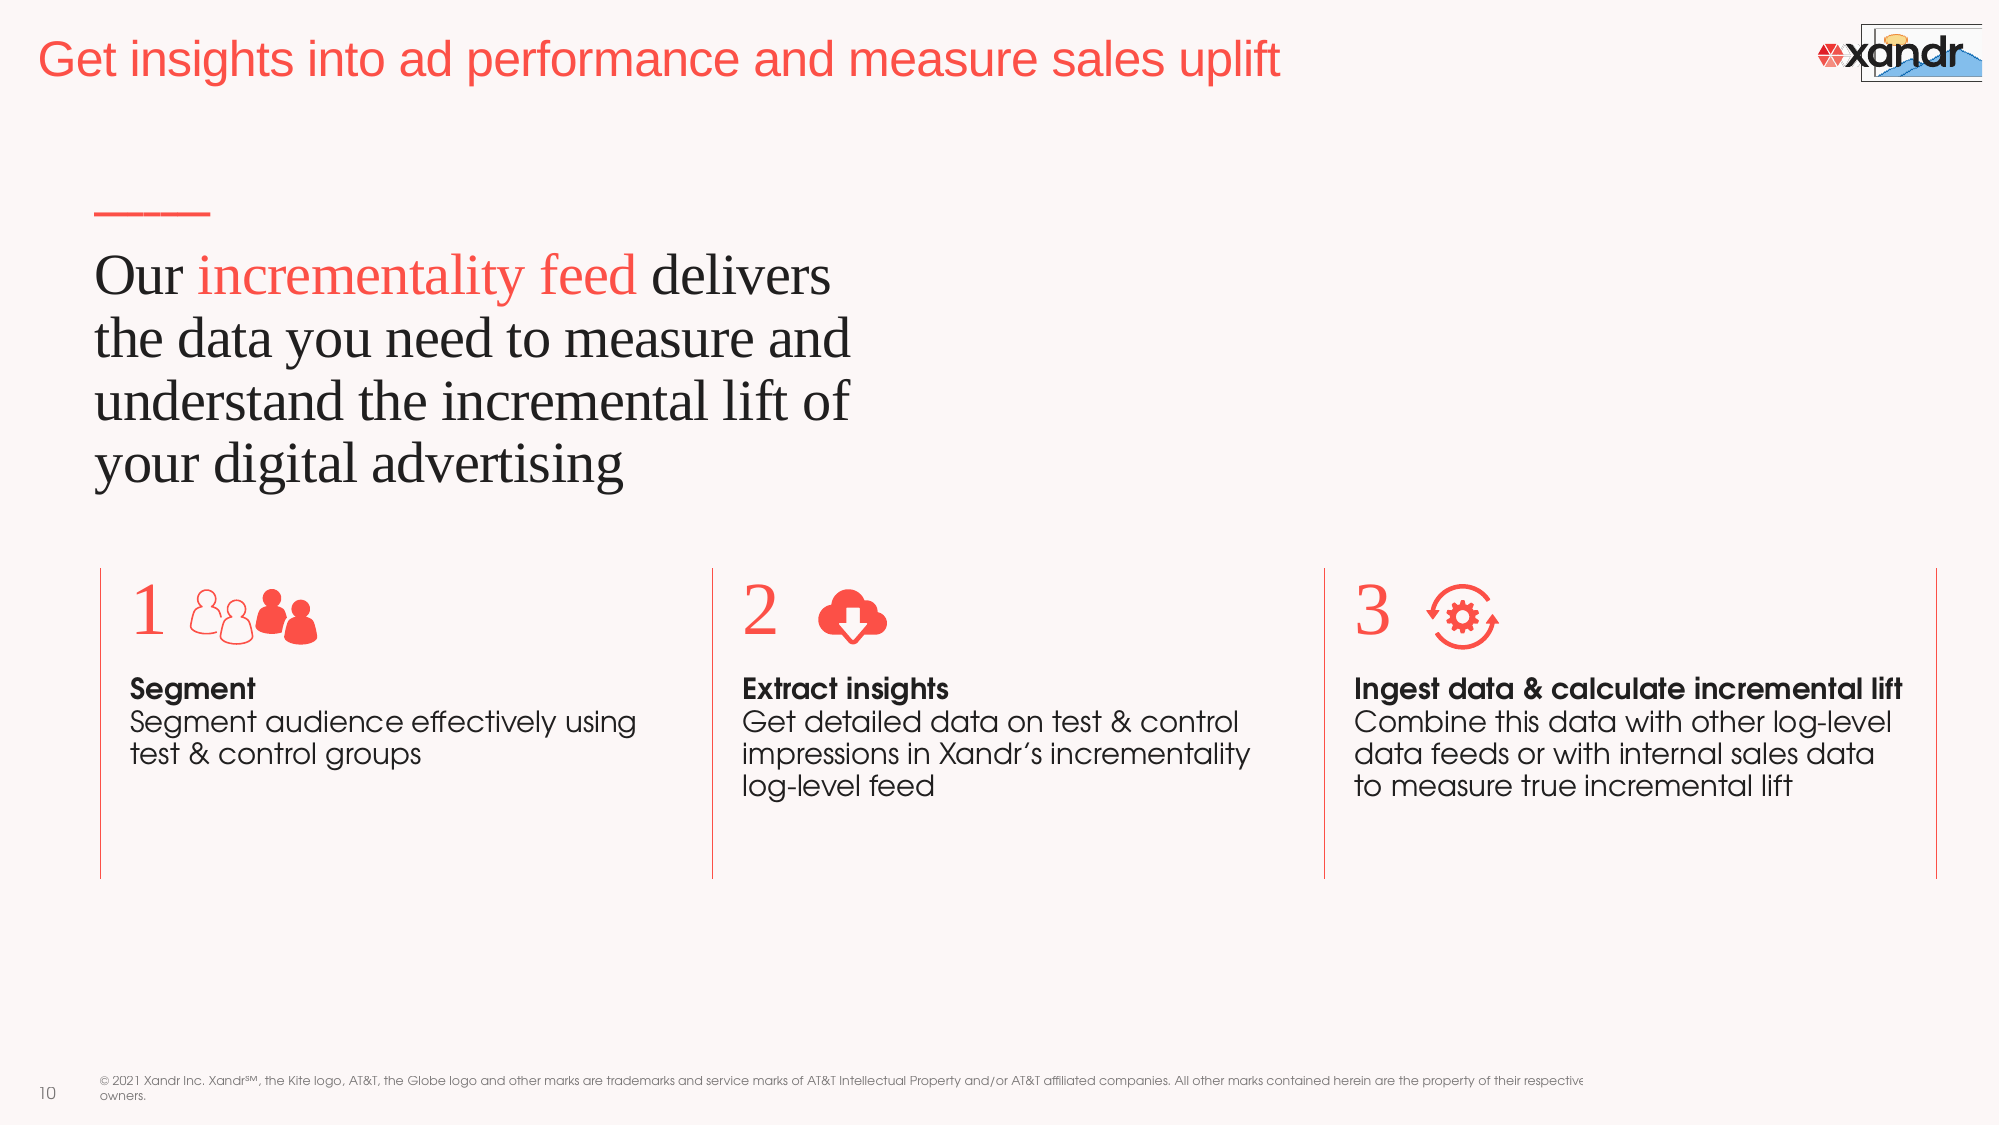

# Get insights into ad performance and measure sales uplift

—–––—
Our incrementality feed delivers the data you need to measure and understand the incremental lift of your digital advertising
| 1 | 2 | 3 |
| --- | --- | --- |
| Segment Segment audience effectively using test & control groups | Extract insights Get detailed data on test & control impressions in Xandr’s incrementality log-level feed | Ingest data & calculate incremental lift Combine this data with other log-level data feeds or with internal sales data to measure true incremental lift |

10
© 2021 Xandr Inc. Xandr℠, the Kite logo, AT&T, the Globe logo and other marks are trademarks and service marks of AT&T Intellectual Property and/or AT&T affiliated companies. All other marks contained herein are the property of their respective owners.